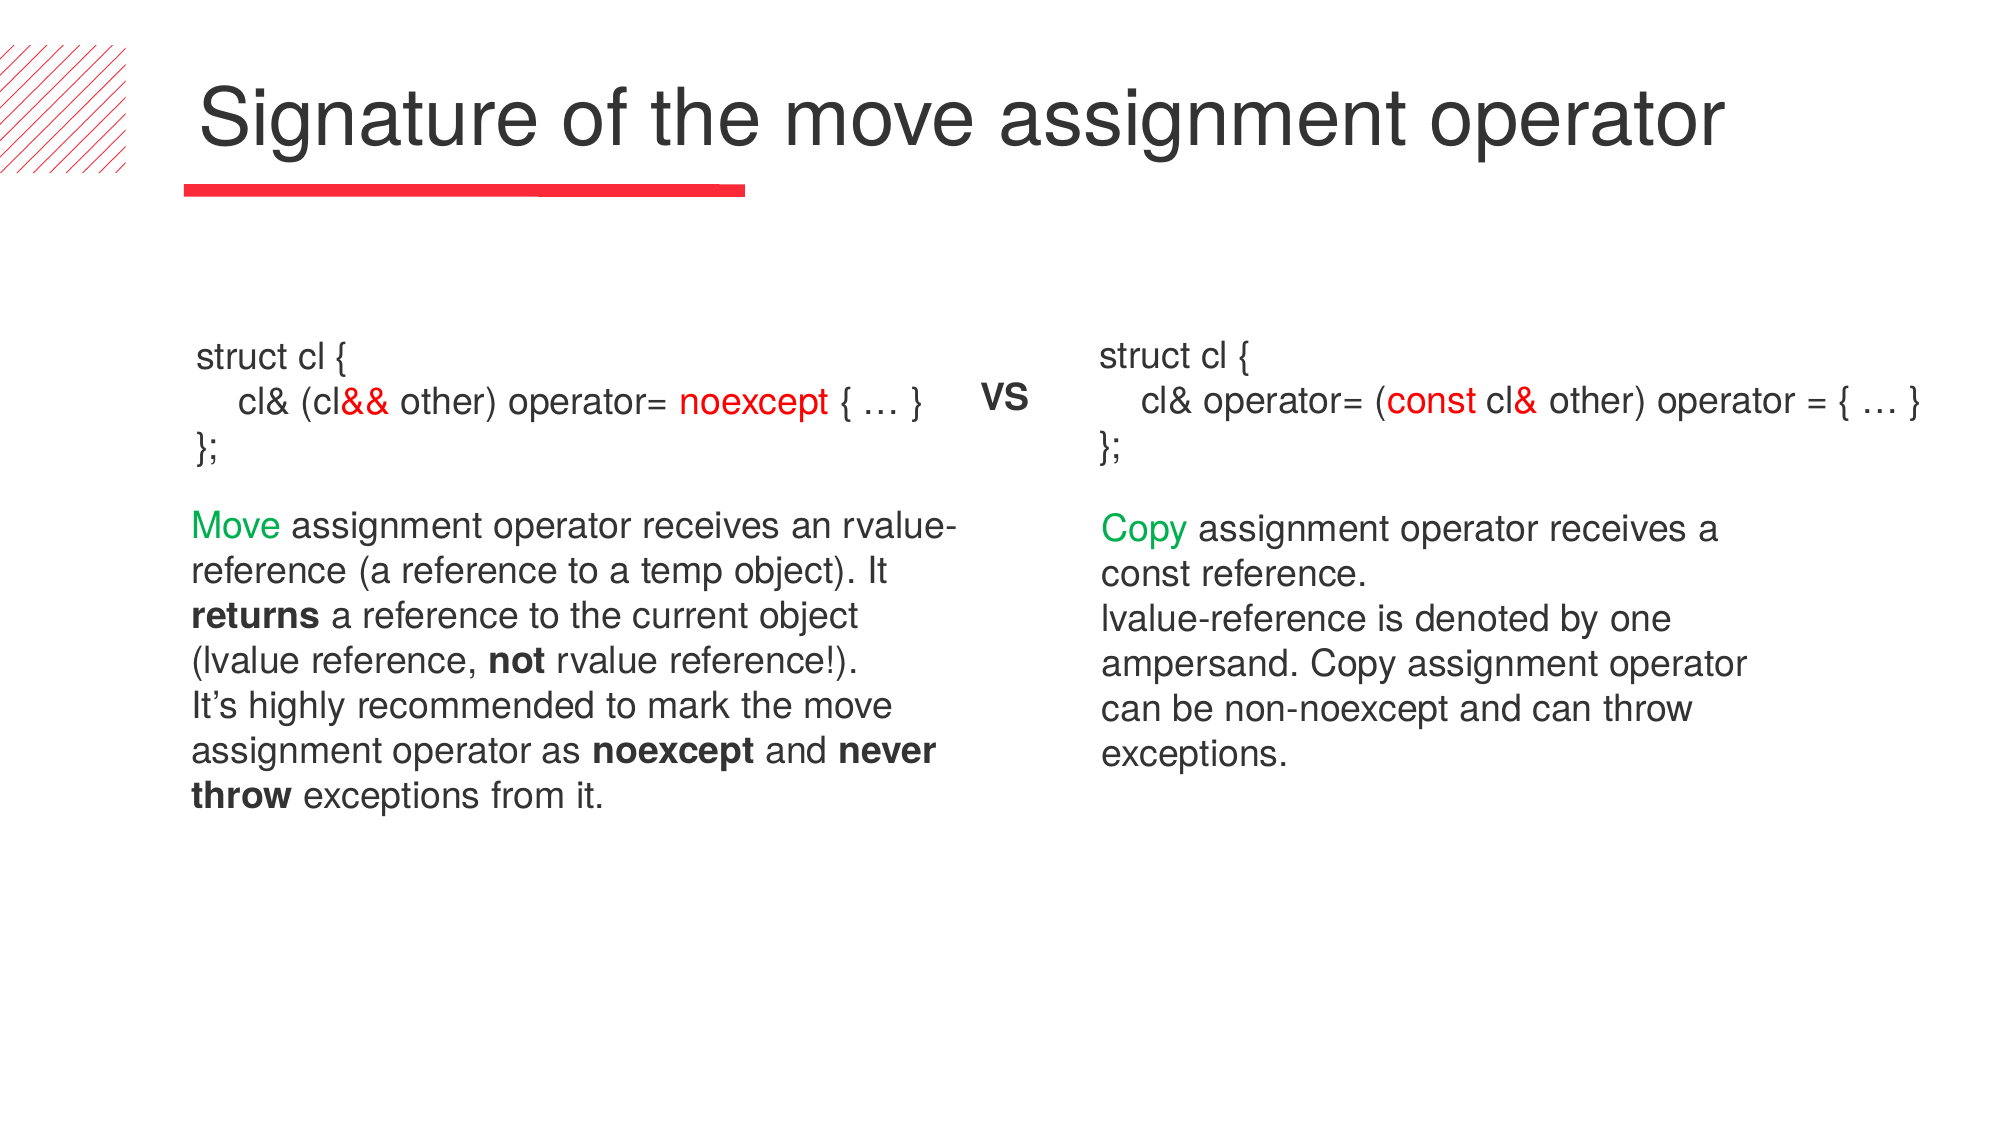

Signature of the move assignment operator
struct cl {
    cl& operator= (const cl& other) operator = { … }
};
struct cl {
    cl& (cl&& other) operator= noexcept { … }
};
VS
Move assignment operator receives an rvalue-reference (a reference to a temp object). It returns a reference to the current object (lvalue reference, not rvalue reference!).
It’s highly recommended to mark the move assignment operator as noexcept and never throw exceptions from it.
Copy assignment operator receives a const reference.
lvalue-reference is denoted by one ampersand. Copy assignment operator can be non-noexcept and can throw exceptions.